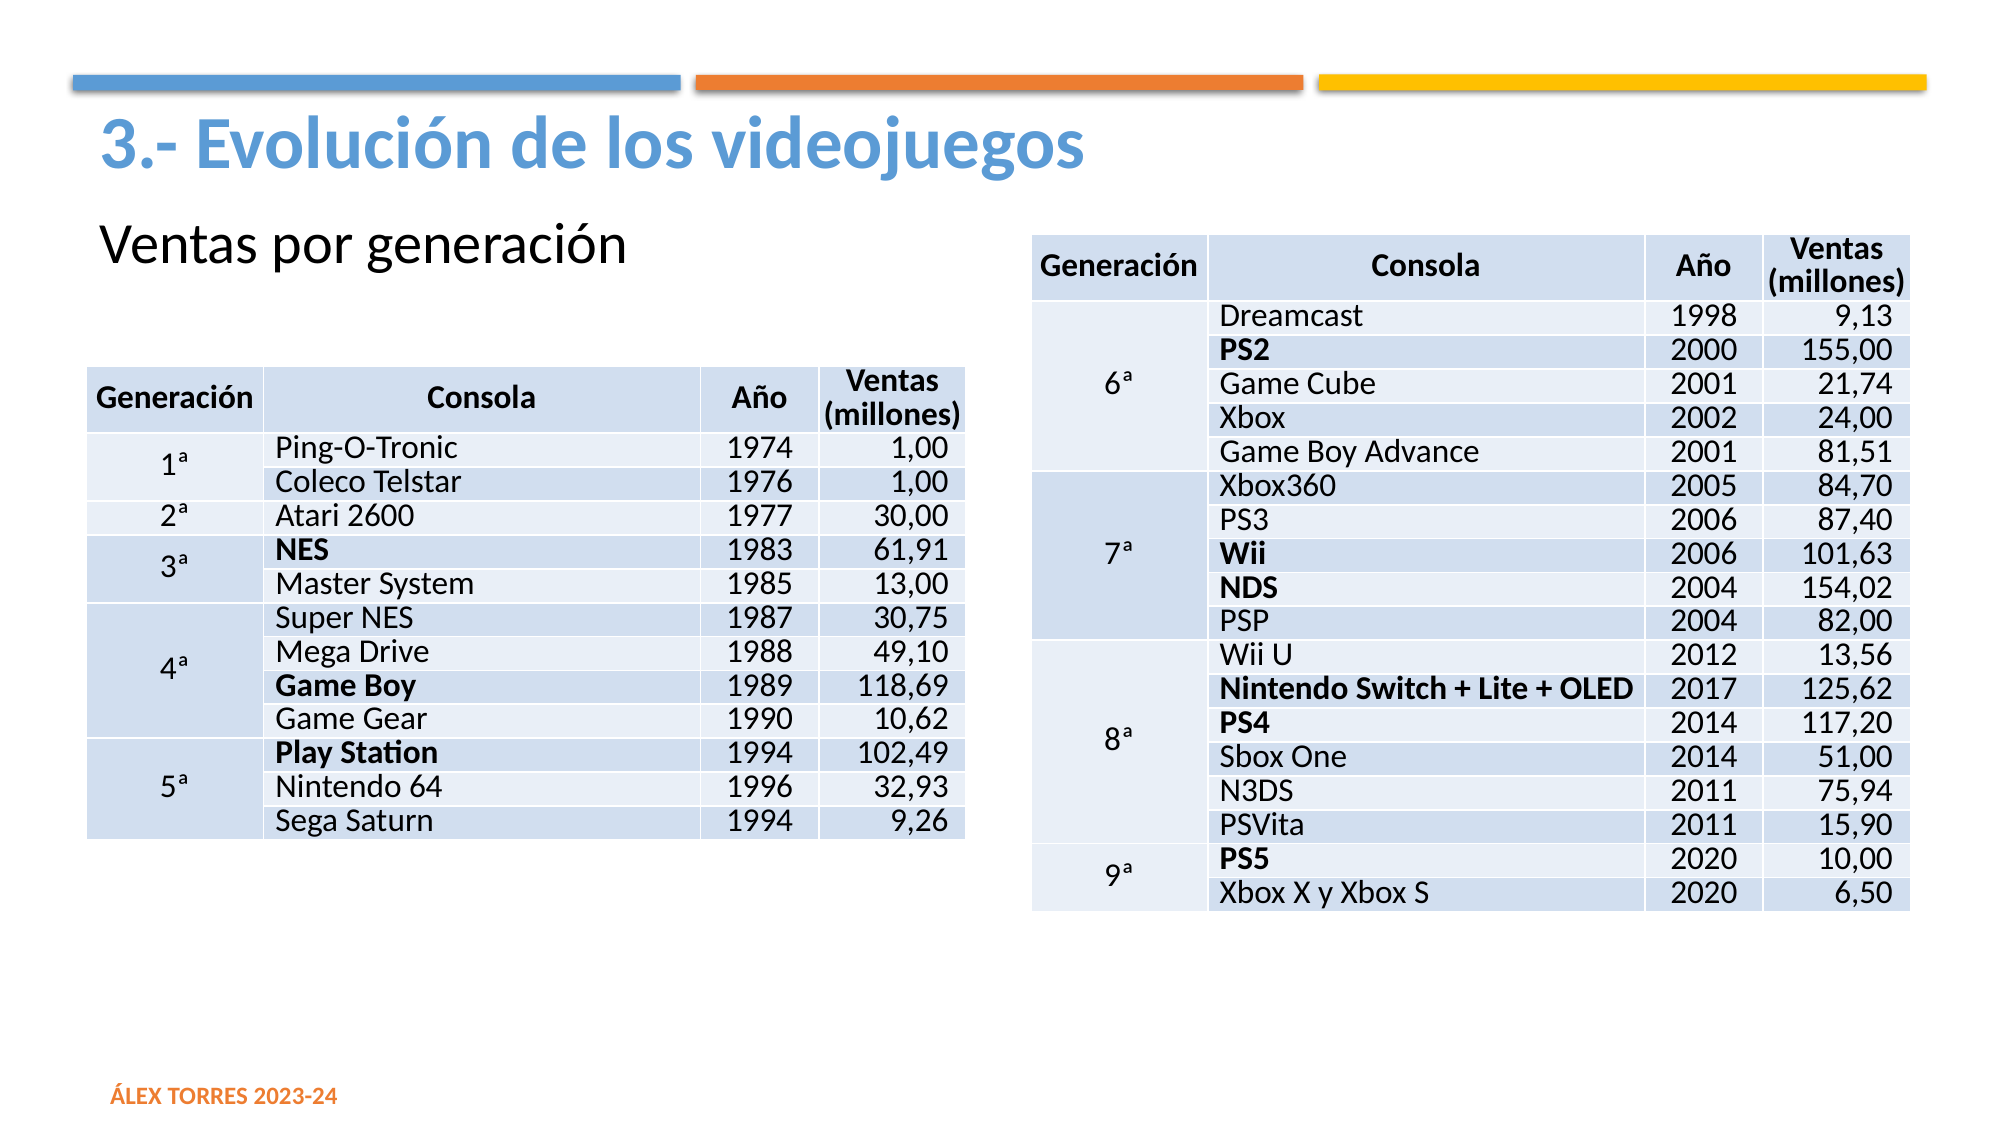

3.- Evolución de los videojuegos
Ventas por generación
| Generación | Consola | Año | Ventas (millones) |
| --- | --- | --- | --- |
| 6ª | Dreamcast | 1998 | 9,13 |
|  | PS2 | 2000 | 155,00 |
|  | Game Cube | 2001 | 21,74 |
|  | Xbox | 2002 | 24,00 |
|  | Game Boy Advance | 2001 | 81,51 |
| 7ª | Xbox360 | 2005 | 84,70 |
|  | PS3 | 2006 | 87,40 |
|  | Wii | 2006 | 101,63 |
|  | NDS | 2004 | 154,02 |
|  | PSP | 2004 | 82,00 |
| 8ª | Wii U | 2012 | 13,56 |
|  | Nintendo Switch + Lite + OLED | 2017 | 125,62 |
|  | PS4 | 2014 | 117,20 |
|  | Sbox One | 2014 | 51,00 |
|  | N3DS | 2011 | 75,94 |
|  | PSVita | 2011 | 15,90 |
| 9ª | PS5 | 2020 | 10,00 |
|  | Xbox X y Xbox S | 2020 | 6,50 |
| Generación | Consola | Año | Ventas (millones) |
| --- | --- | --- | --- |
| 1ª | Ping-O-Tronic | 1974 | 1,00 |
|  | Coleco Telstar | 1976 | 1,00 |
| 2ª | Atari 2600 | 1977 | 30,00 |
| 3ª | NES | 1983 | 61,91 |
|  | Master System | 1985 | 13,00 |
| 4ª | Super NES | 1987 | 30,75 |
|  | Mega Drive | 1988 | 49,10 |
|  | Game Boy | 1989 | 118,69 |
|  | Game Gear | 1990 | 10,62 |
| 5ª | Play Station | 1994 | 102,49 |
|  | Nintendo 64 | 1996 | 32,93 |
|  | Sega Saturn | 1994 | 9,26 |